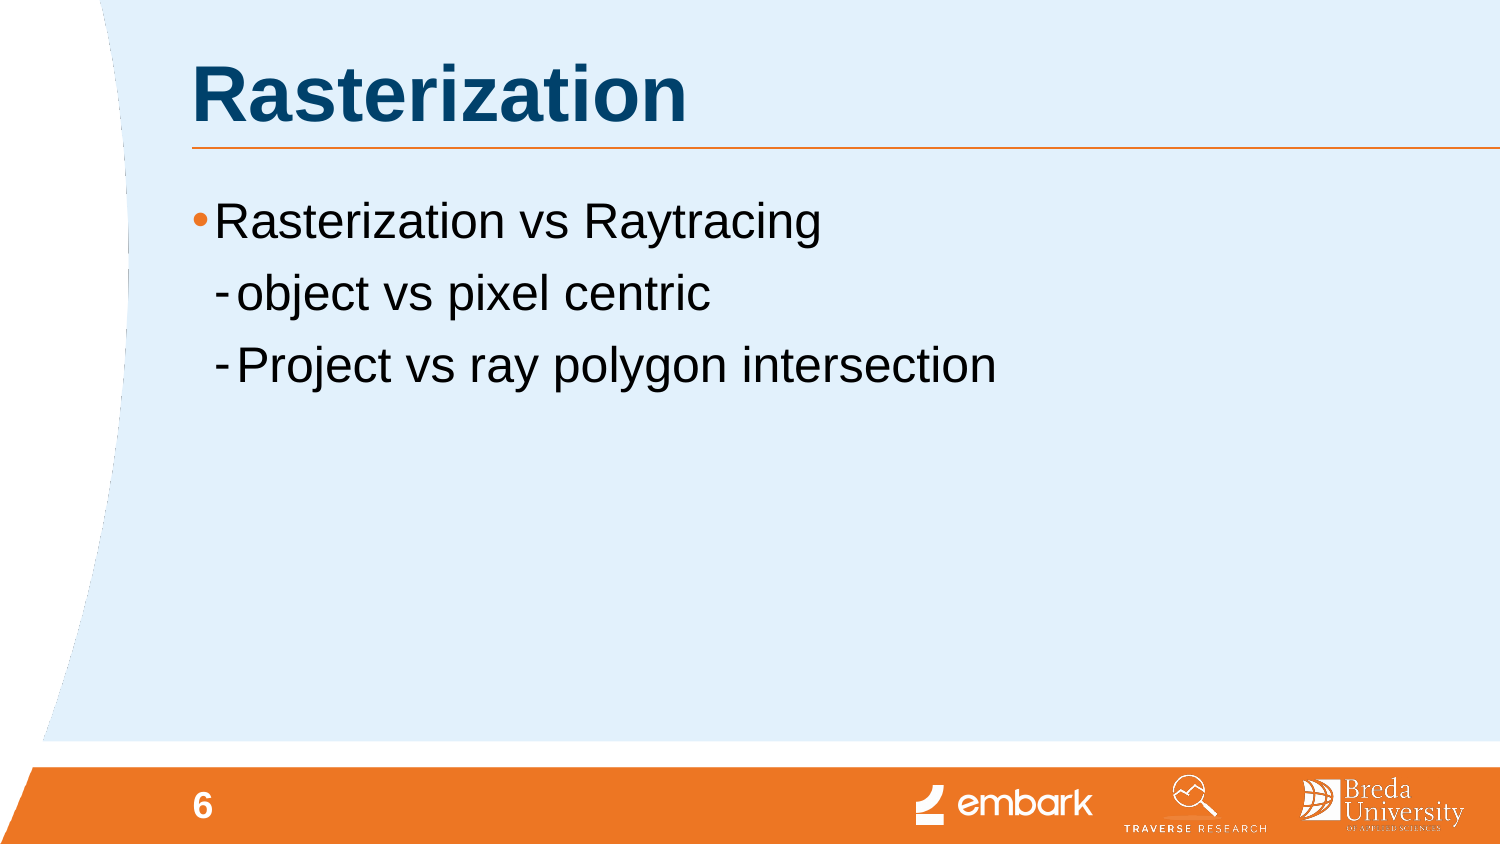

# Rasterization
Rasterization vs Raytracing
object vs pixel centric
Project vs ray polygon intersection
6